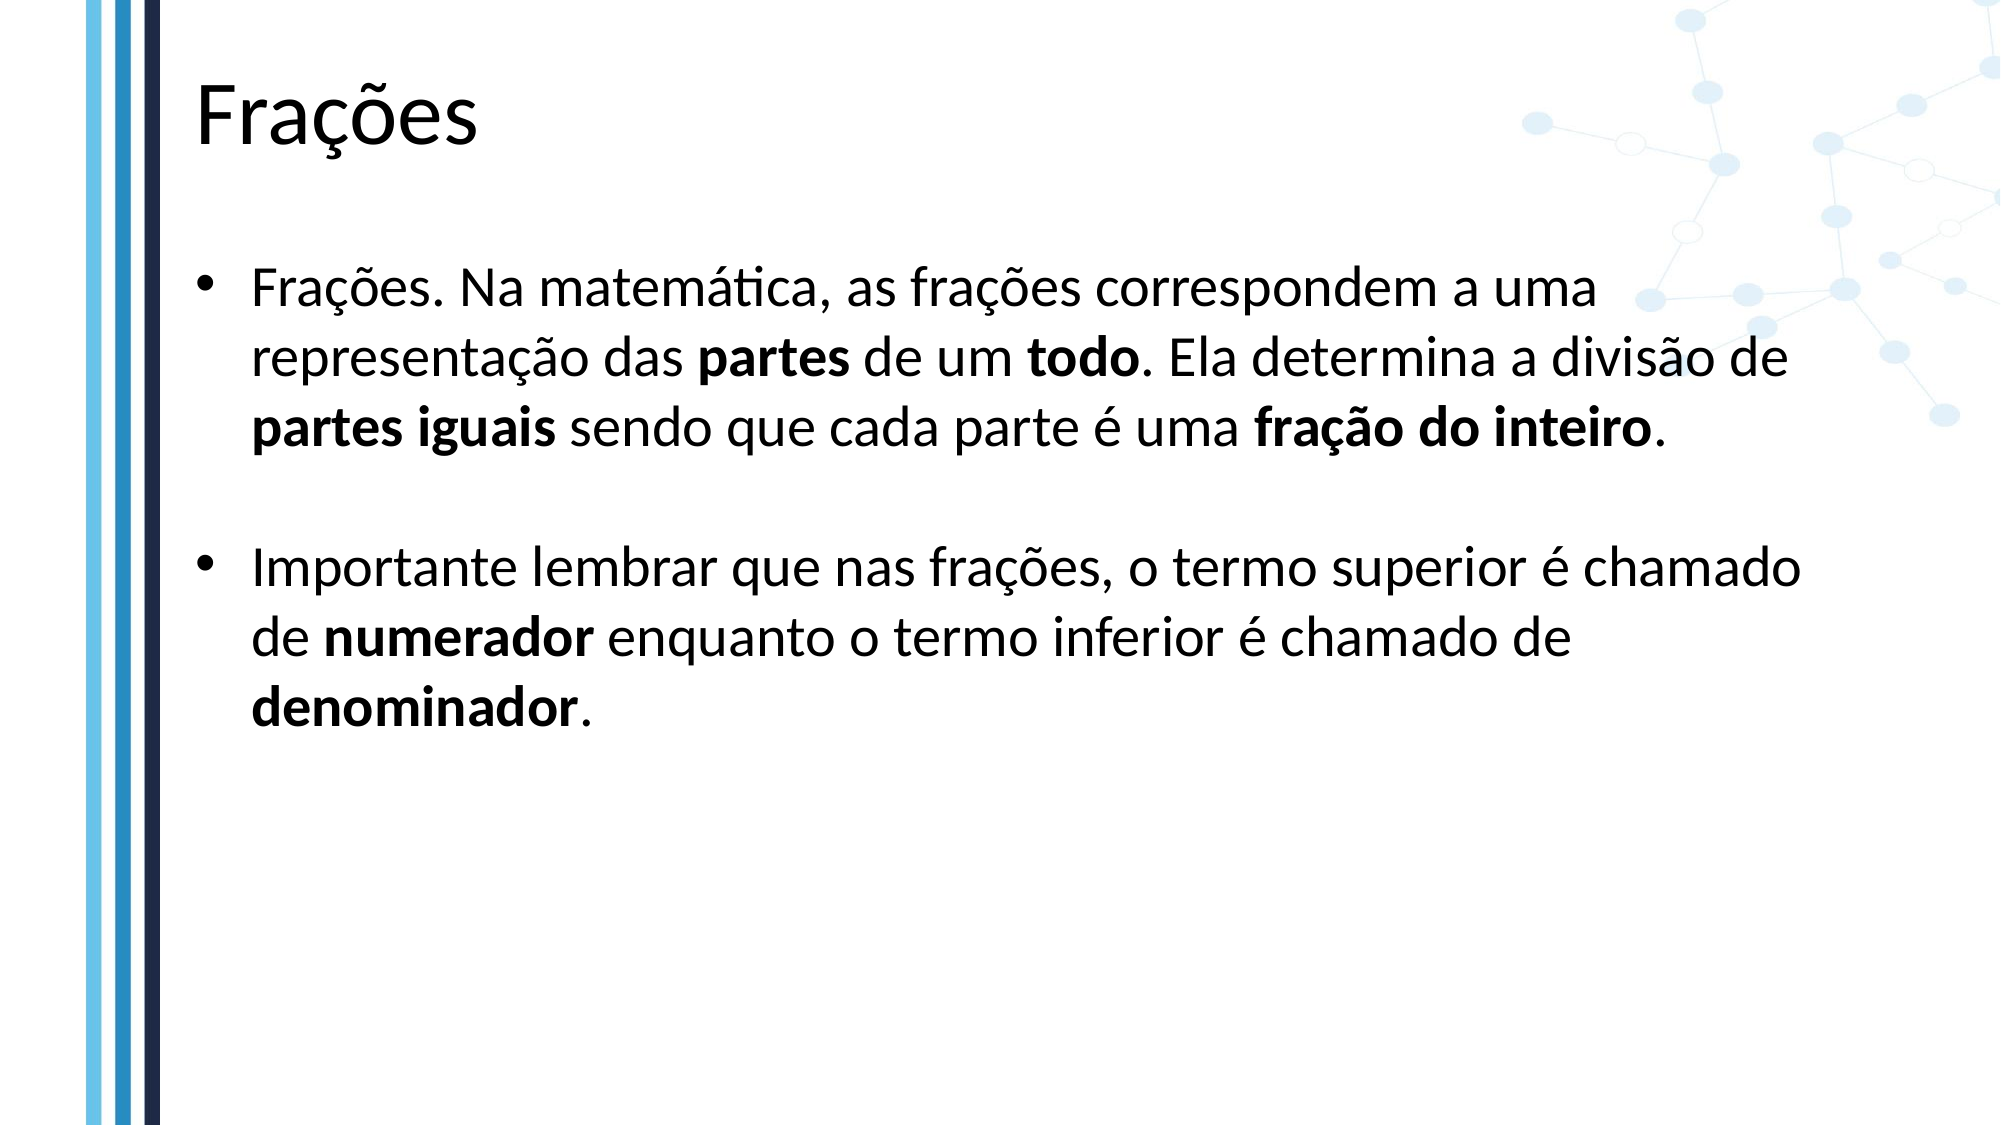

# Frações
Frações. Na matemática, as frações correspondem a uma representação das partes de um todo. Ela determina a divisão de partes iguais sendo que cada parte é uma fração do inteiro.

Importante lembrar que nas frações, o termo superior é chamado de numerador enquanto o termo inferior é chamado de denominador.